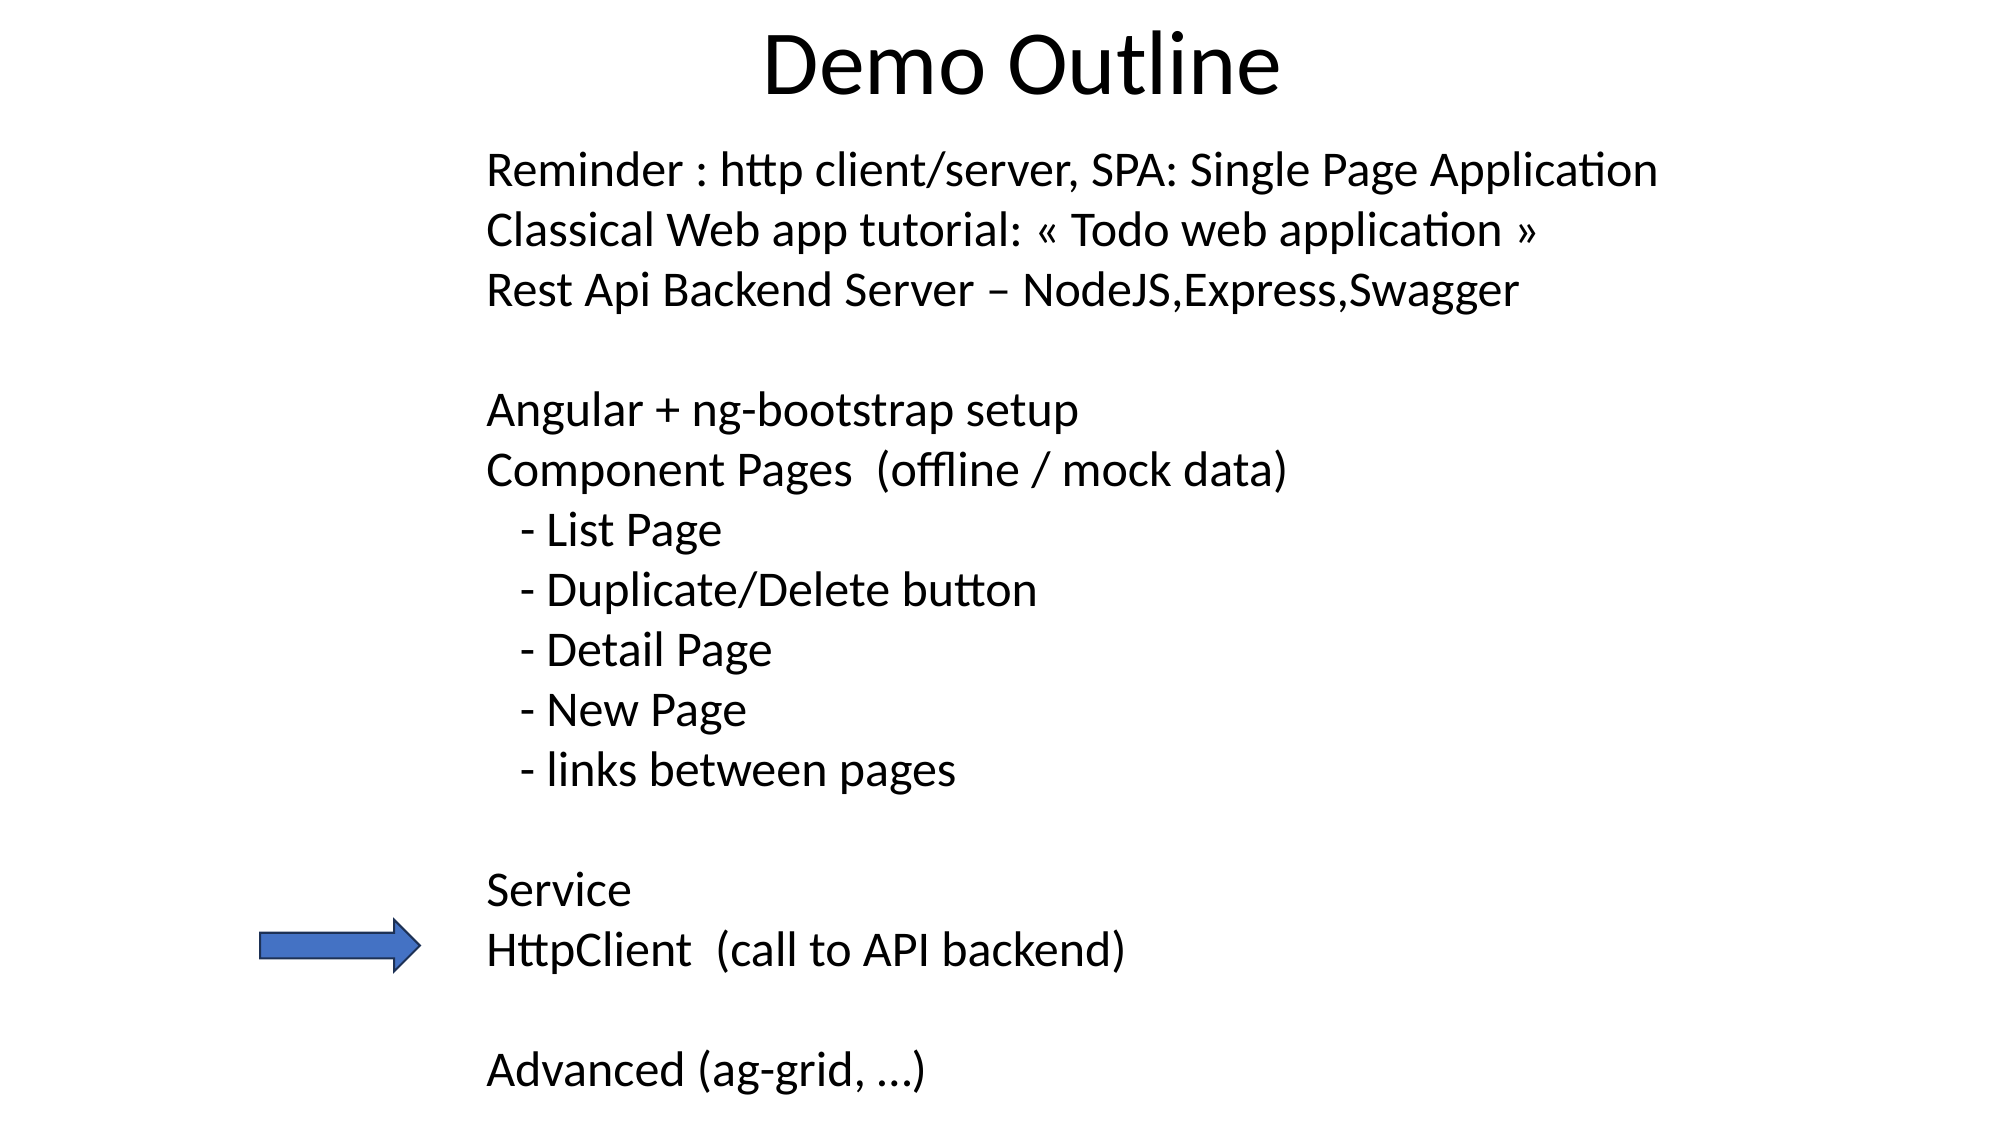

# Demo Outline
Reminder : http client/server, SPA: Single Page Application
Classical Web app tutorial: « Todo web application »
Rest Api Backend Server – NodeJS,Express,Swagger

Angular + ng-bootstrap setup
Component Pages  (offline / mock data)
   - List Page
   - Duplicate/Delete button
   - Detail Page
   - New Page
   - links between pages

Service
HttpClient  (call to API backend)

Advanced (ag-grid, …)